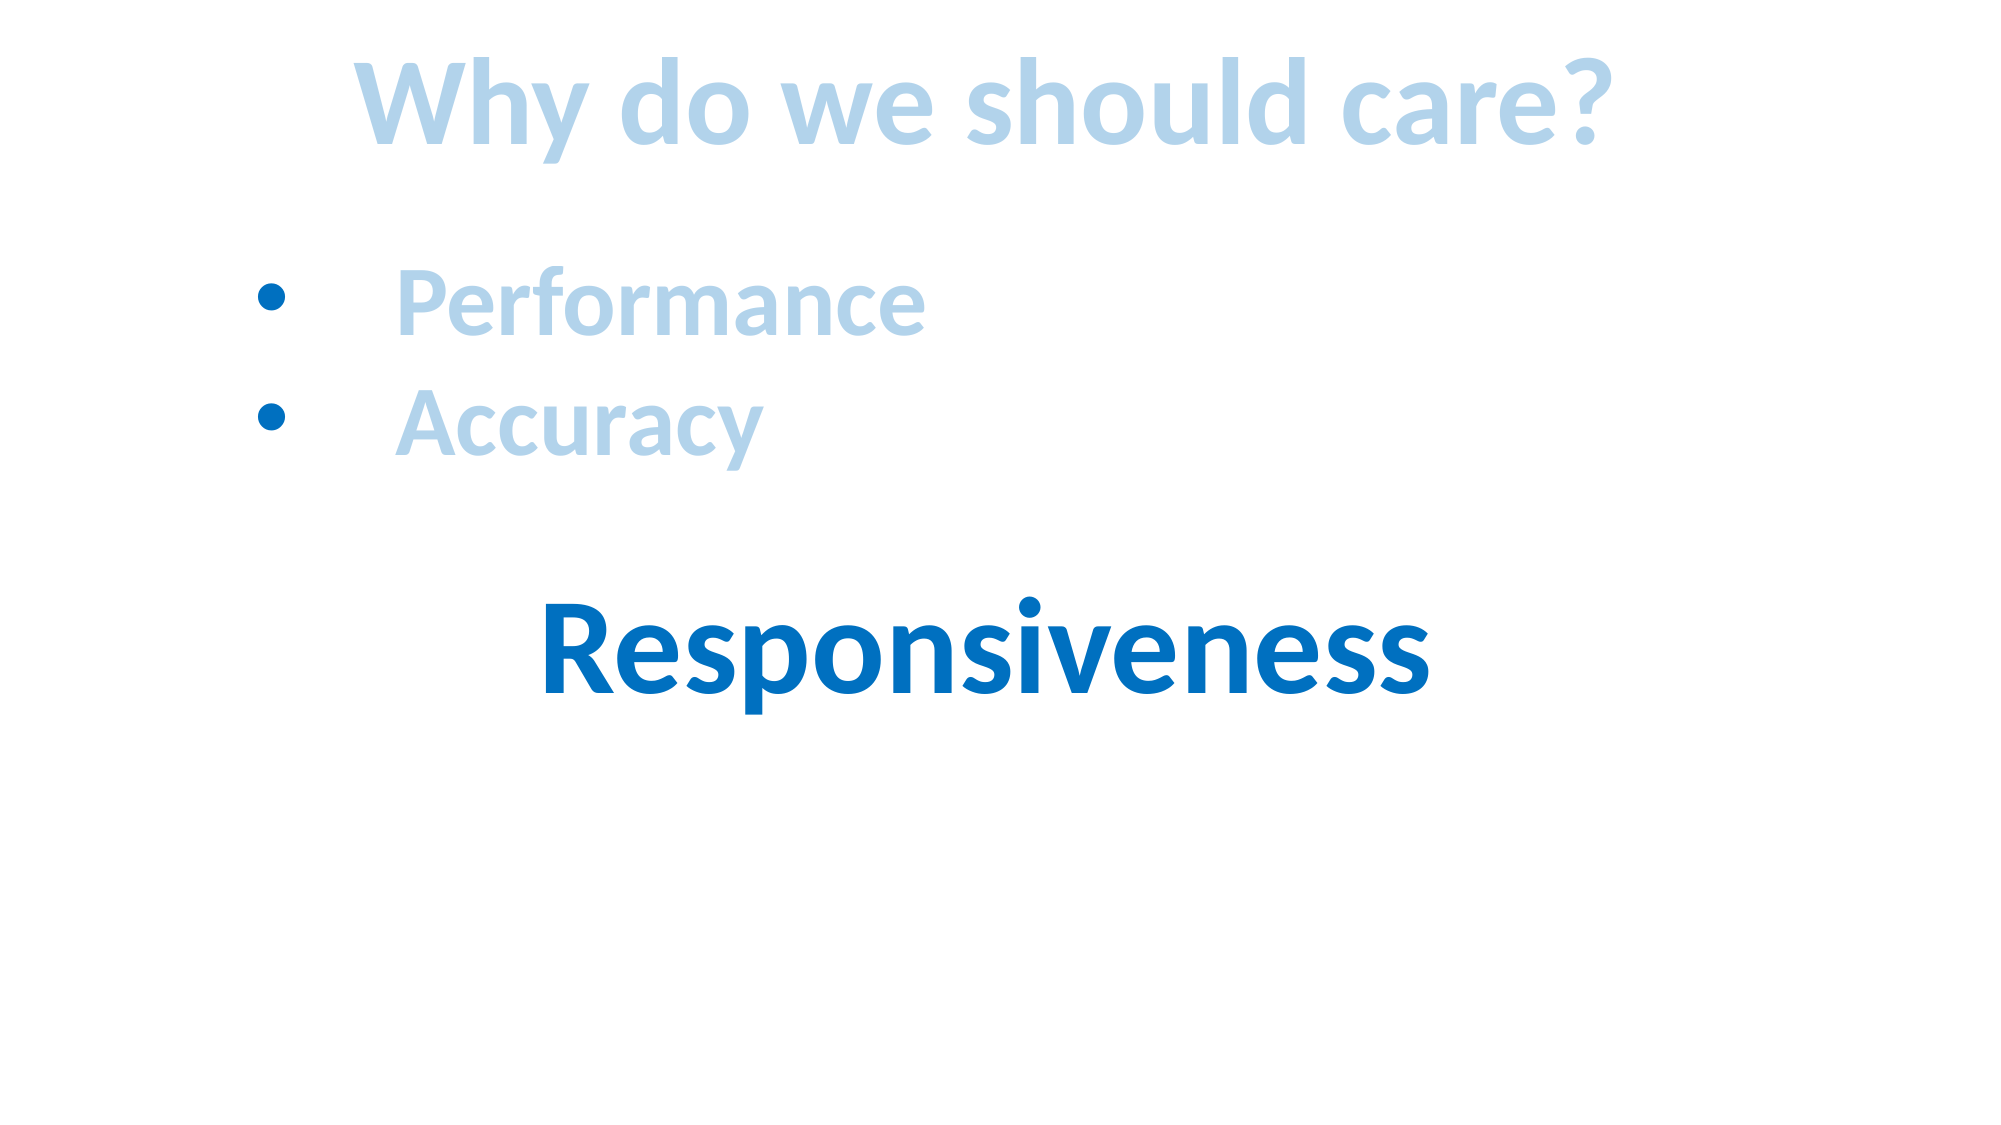

# Why do we should care?
Performance
Accuracy
Responsiveness